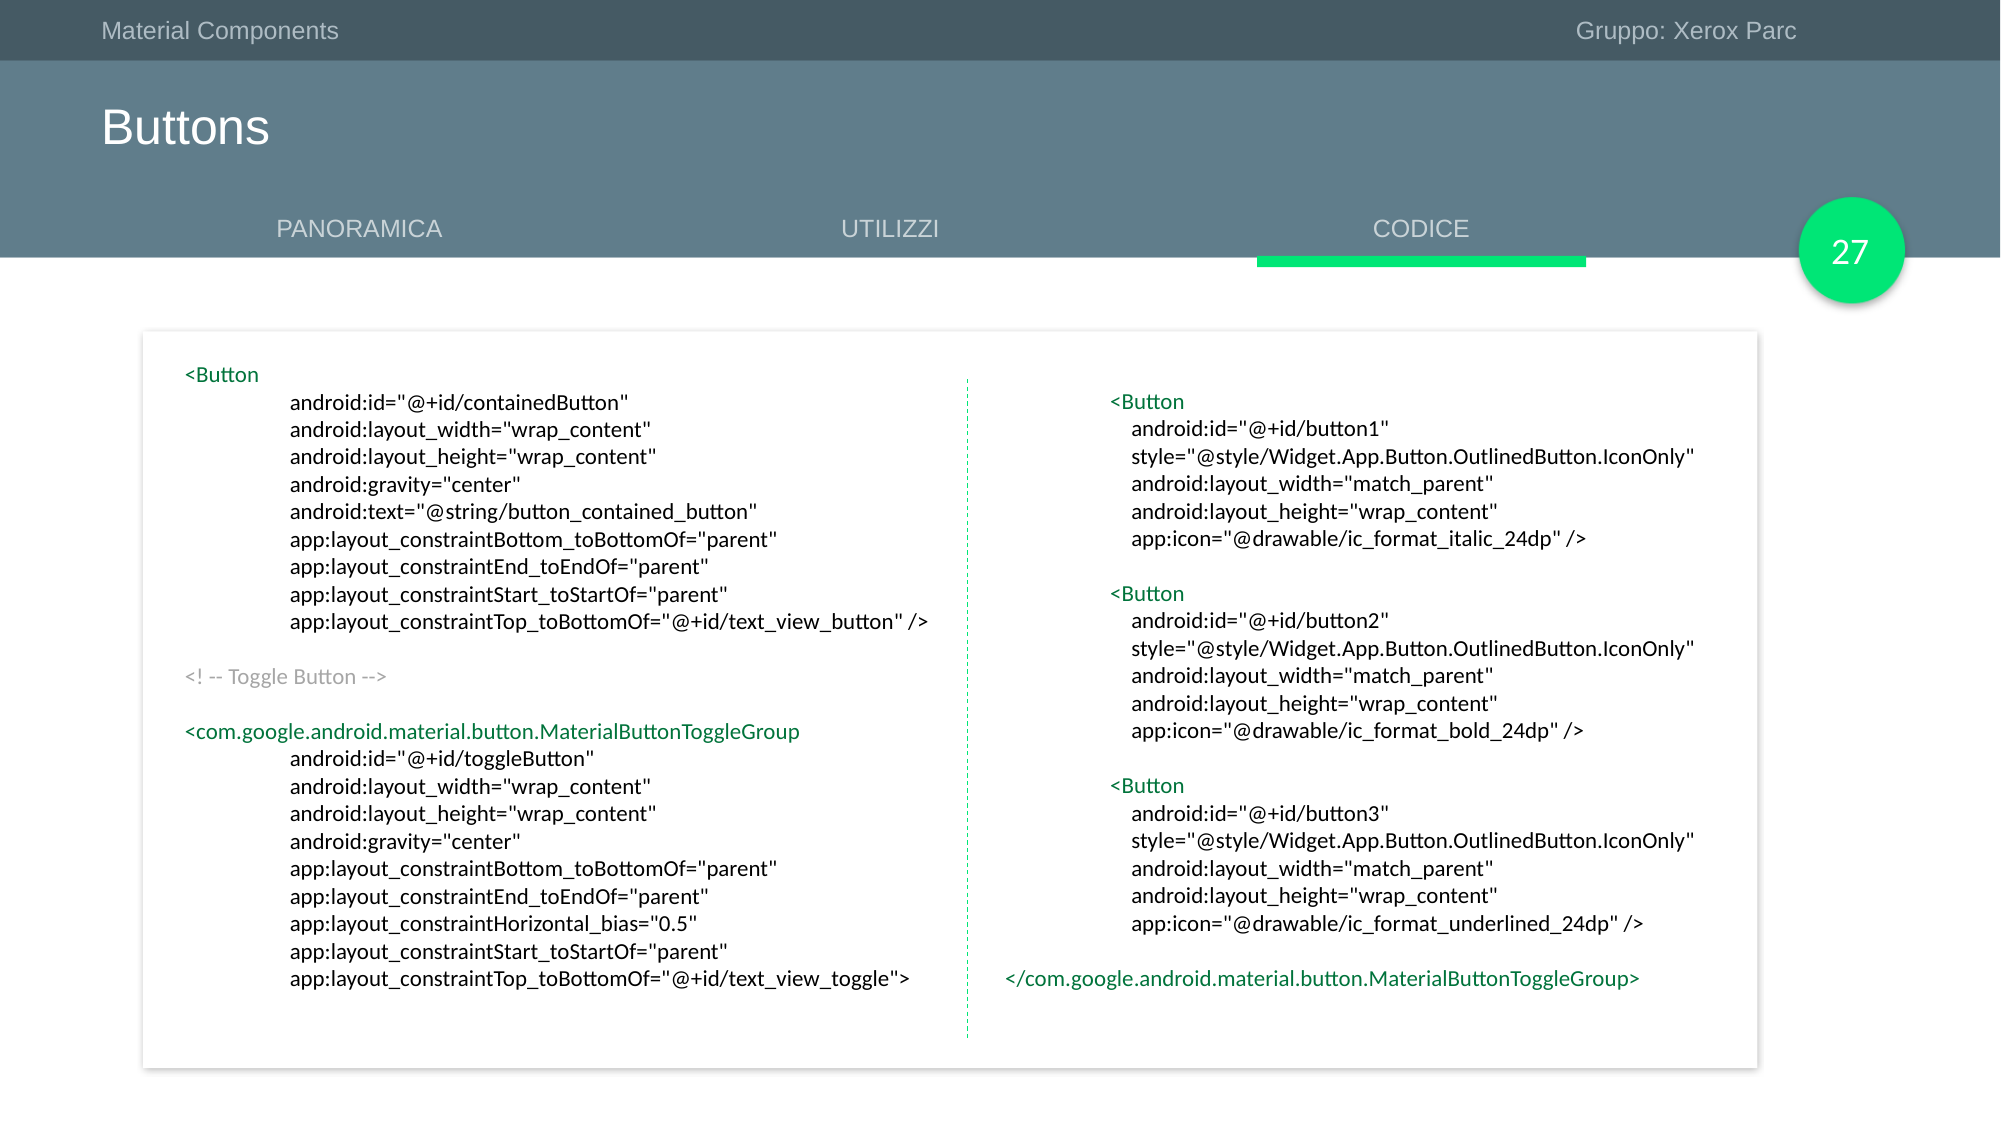

Material Components
Gruppo: Xerox Parc
Buttons
CODICE
PANORAMICA
UTILIZZI
27

<Button
                    android:id="@+id/containedButton"
                    android:layout_width="wrap_content"
                    android:layout_height="wrap_content"
                    android:gravity="center"
                    android:text="@string/button_contained_button"
                    app:layout_constraintBottom_toBottomOf="parent"
                    app:layout_constraintEnd_toEndOf="parent"
                    app:layout_constraintStart_toStartOf="parent"
                    app:layout_constraintTop_toBottomOf="@+id/text_view_button" />

<! -- Toggle Button -->

<com.google.android.material.button.MaterialButtonToggleGroup
                    android:id="@+id/toggleButton"
                    android:layout_width="wrap_content"
                    android:layout_height="wrap_content"
                    android:gravity="center"
                    app:layout_constraintBottom_toBottomOf="parent"
                    app:layout_constraintEnd_toEndOf="parent"
                    app:layout_constraintHorizontal_bias="0.5"
                    app:layout_constraintStart_toStartOf="parent"
                    app:layout_constraintTop_toBottomOf="@+id/text_view_toggle">
                    <Button
                        android:id="@+id/button1"
                        style="@style/Widget.App.Button.OutlinedButton.IconOnly"
                        android:layout_width="match_parent"
                        android:layout_height="wrap_content"
                        app:icon="@drawable/ic_format_italic_24dp" />

                    <Button
                        android:id="@+id/button2"
                        style="@style/Widget.App.Button.OutlinedButton.IconOnly"
                        android:layout_width="match_parent"
                        android:layout_height="wrap_content"
                        app:icon="@drawable/ic_format_bold_24dp" />

                    <Button
                        android:id="@+id/button3"
                        style="@style/Widget.App.Button.OutlinedButton.IconOnly"
                        android:layout_width="match_parent"
                        android:layout_height="wrap_content"
                        app:icon="@drawable/ic_format_underlined_24dp" />

</com.google.android.material.button.MaterialButtonToggleGroup>